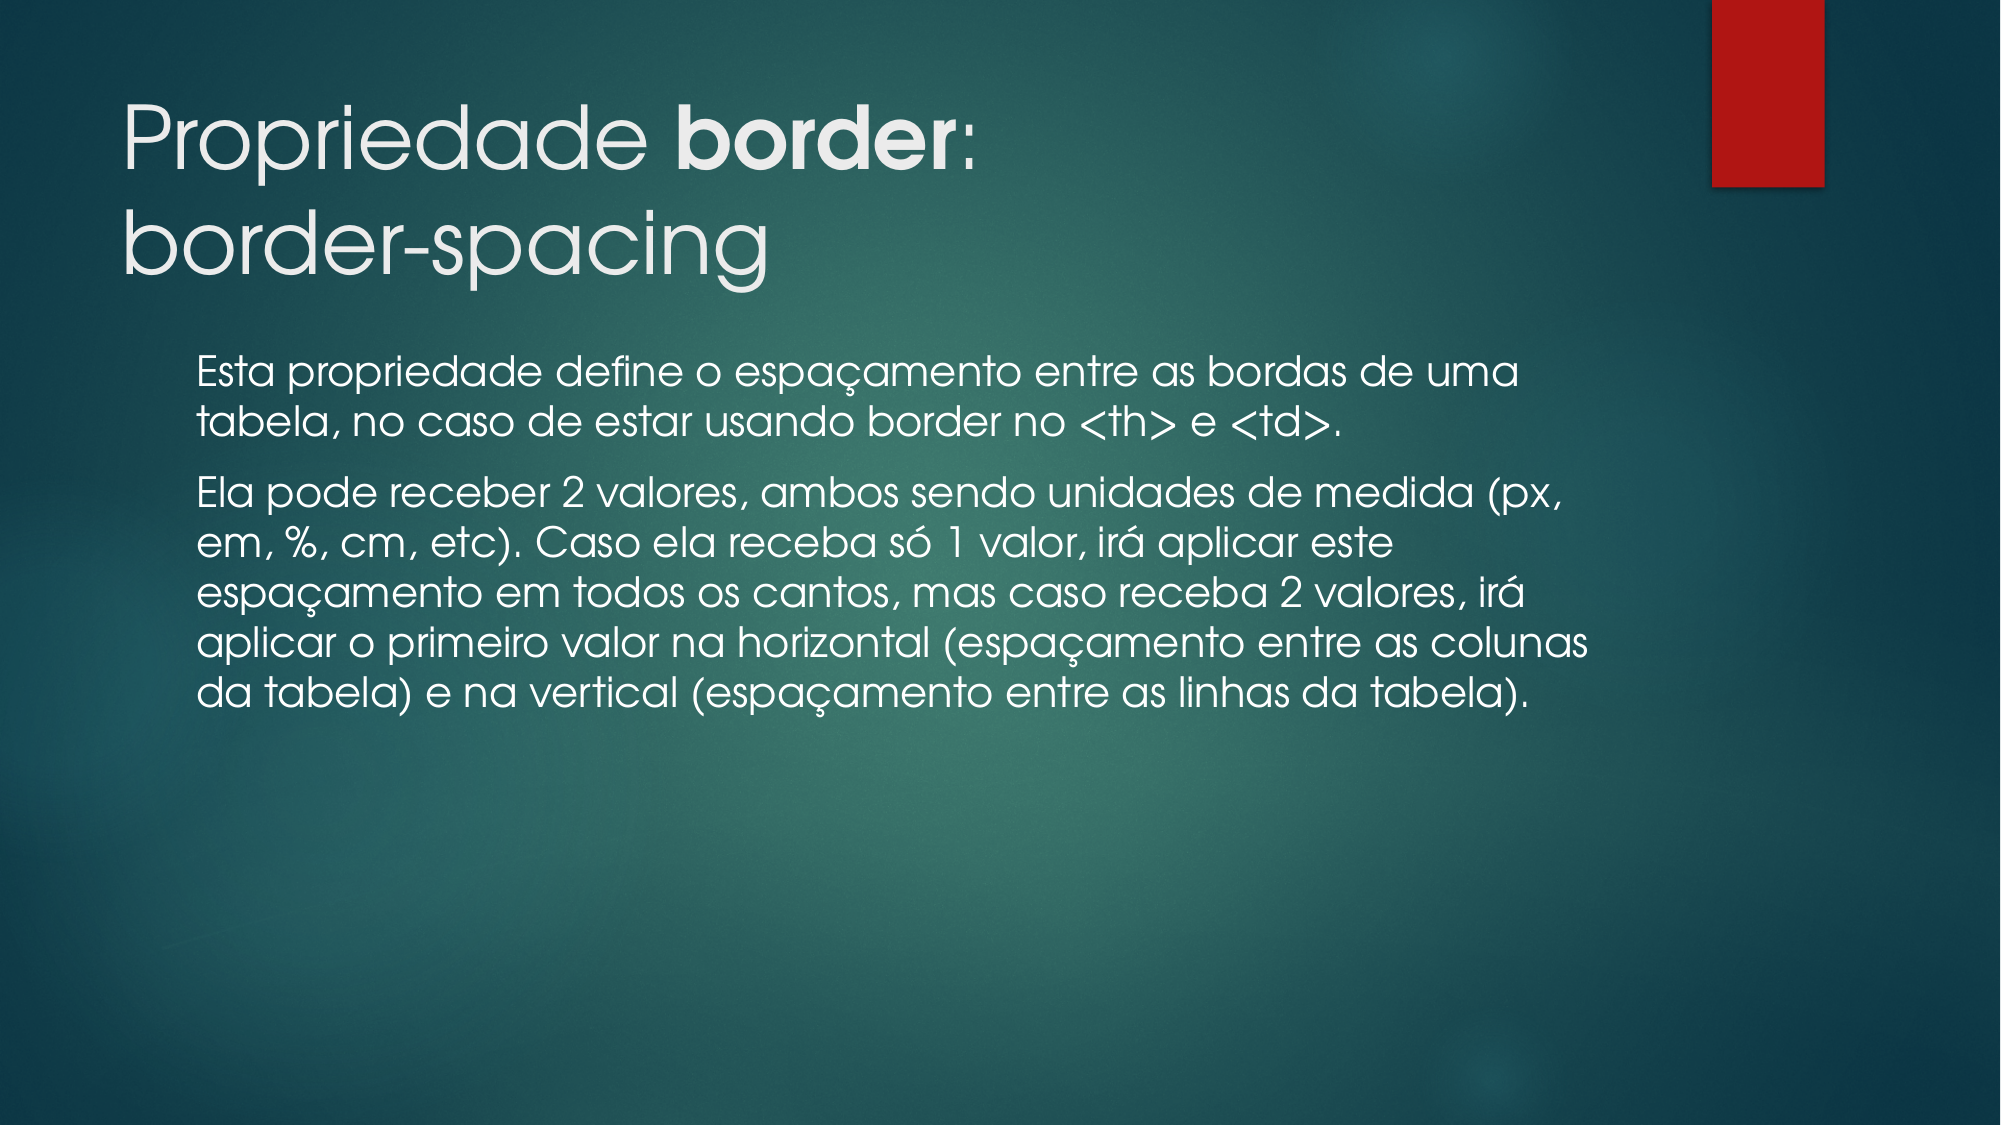

# Propriedade border:
border-spacing
Esta propriedade define o espaçamento entre as bordas de uma tabela, no caso de estar usando border no <th> e <td>.
Ela pode receber 2 valores, ambos sendo unidades de medida (px, em, %, cm, etc). Caso ela receba só 1 valor, irá aplicar este espaçamento em todos os cantos, mas caso receba 2 valores, irá aplicar o primeiro valor na horizontal (espaçamento entre as colunas da tabela) e na vertical (espaçamento entre as linhas da tabela).